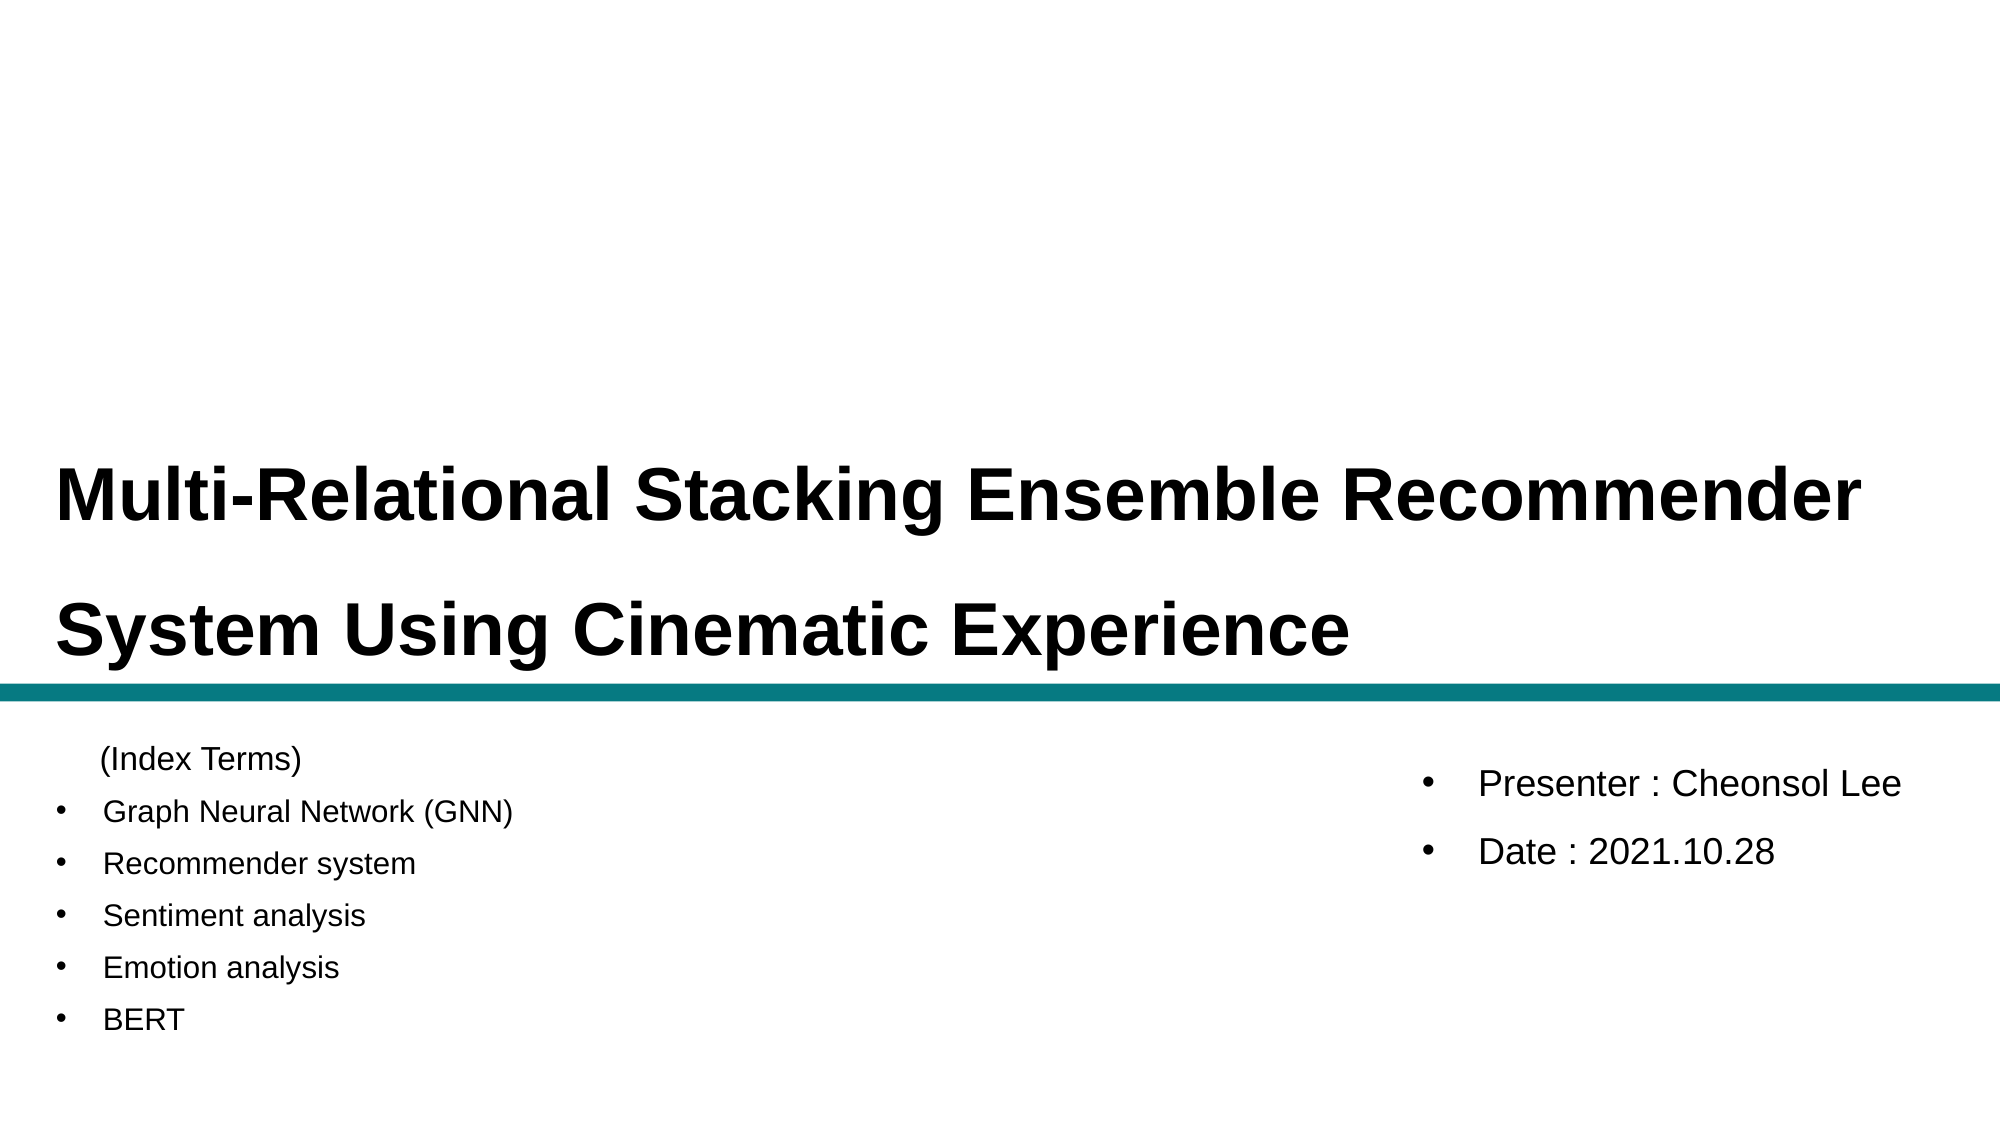

Multi-Relational Stacking Ensemble Recommender System Using Cinematic Experience
     (Index Terms)
Graph Neural Network (GNN)
Recommender system
Sentiment analysis
Emotion analysis
BERT
Presenter : Cheonsol Lee
Date : 2021.10.28